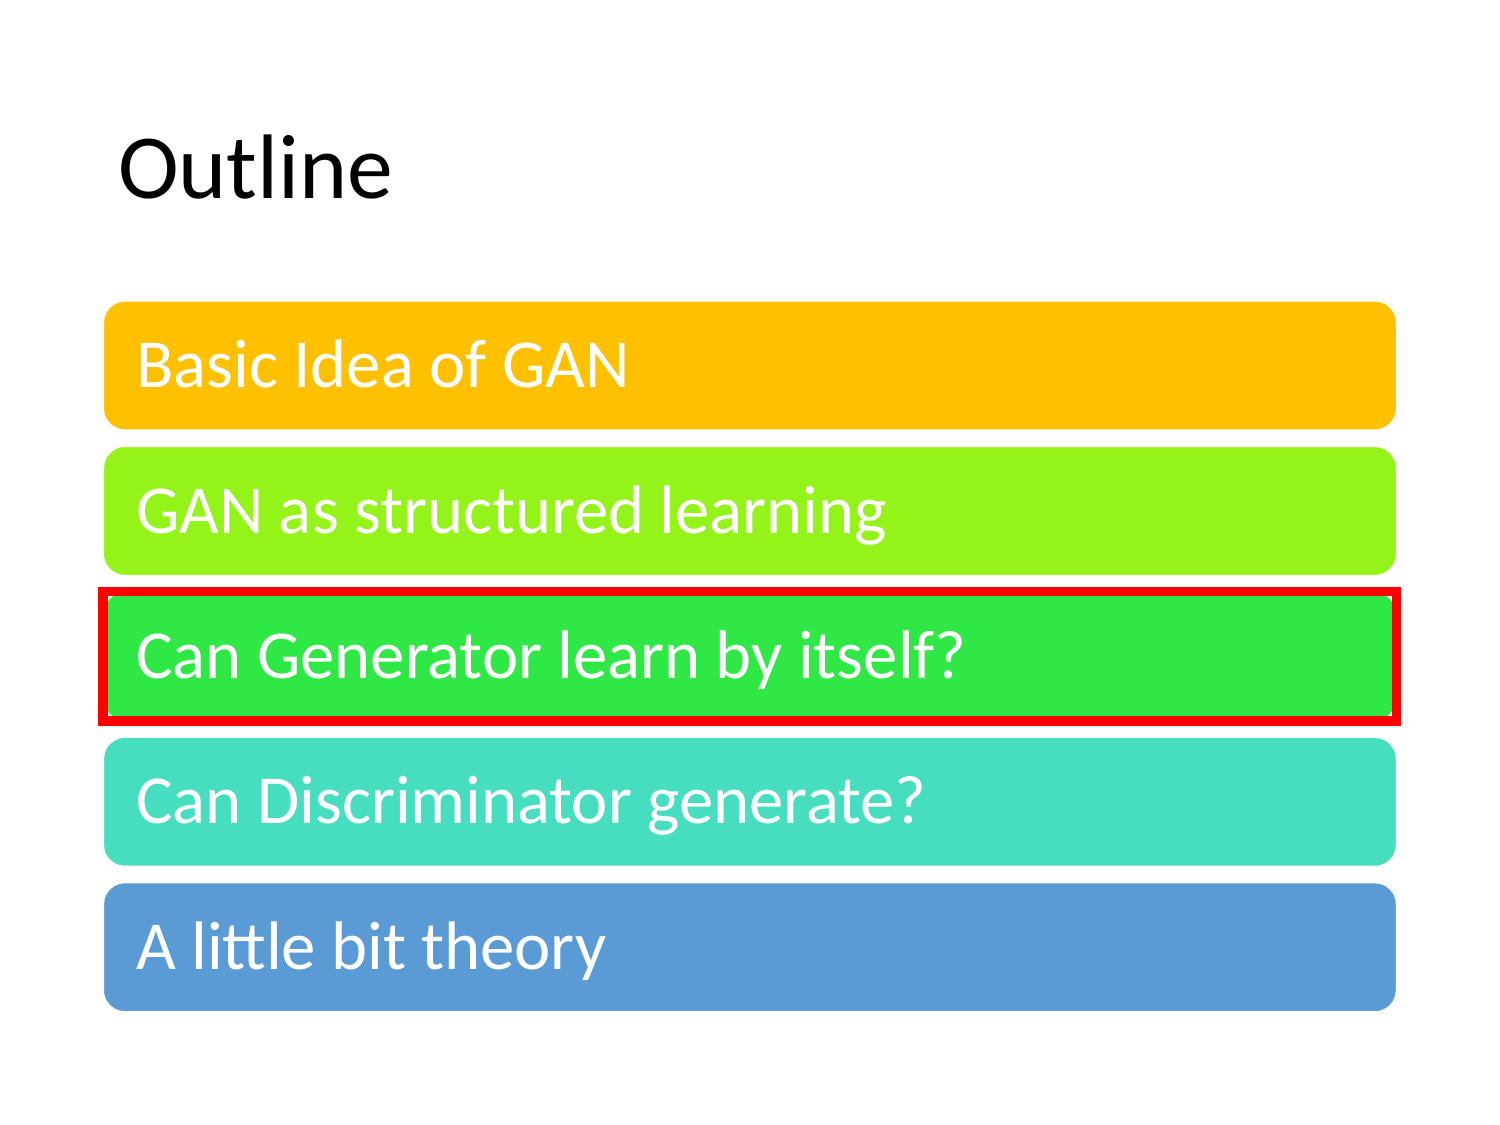

# Outline
Basic Idea of GAN
GAN as structured learning
Can Generator learn by itself?
Can Discriminator generate?
A little bit theory